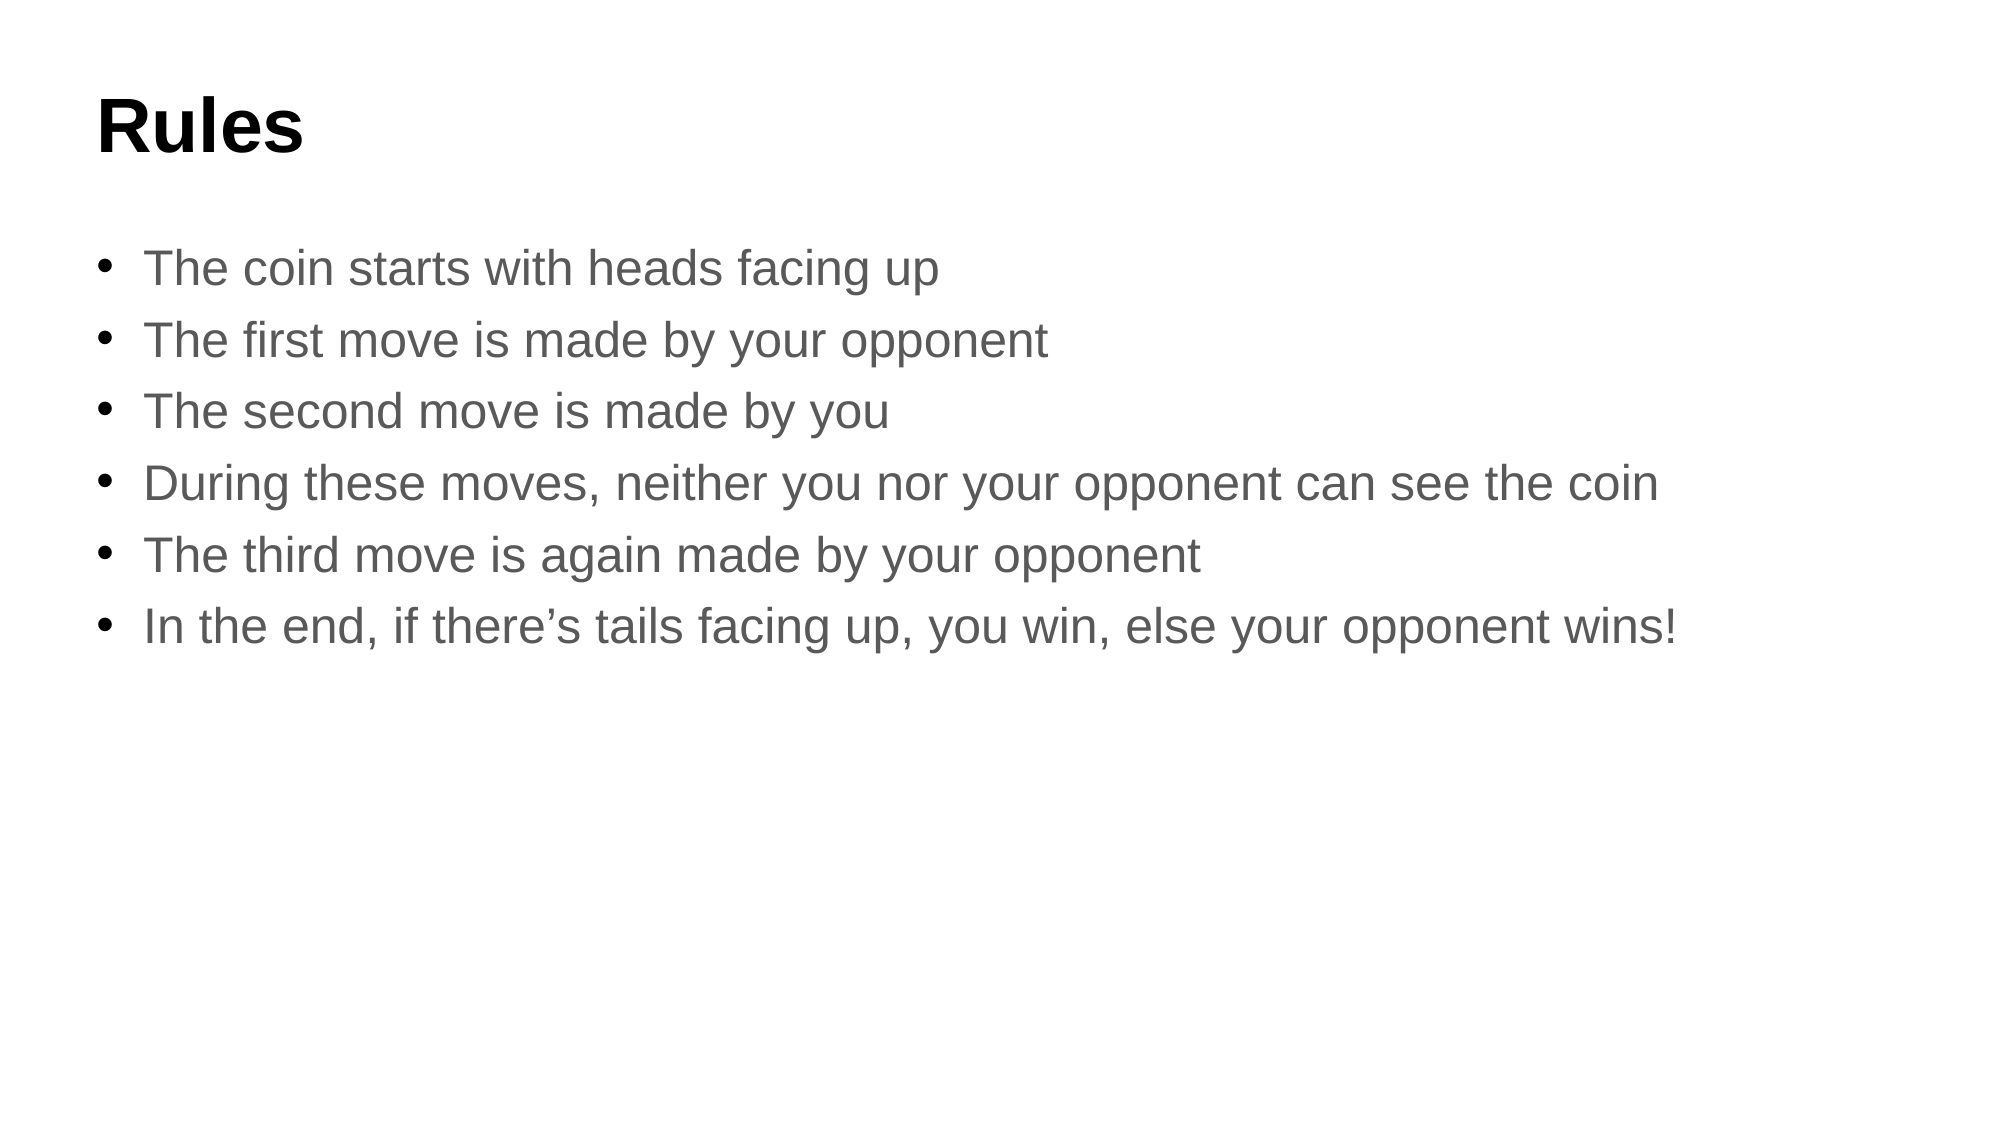

# Rules

The coin starts with heads facing up
The first move is made by your opponent
The second move is made by you
During these moves, neither you nor your opponent can see the coin
The third move is again made by your opponent
In the end, if there’s tails facing up, you win, else your opponent wins!